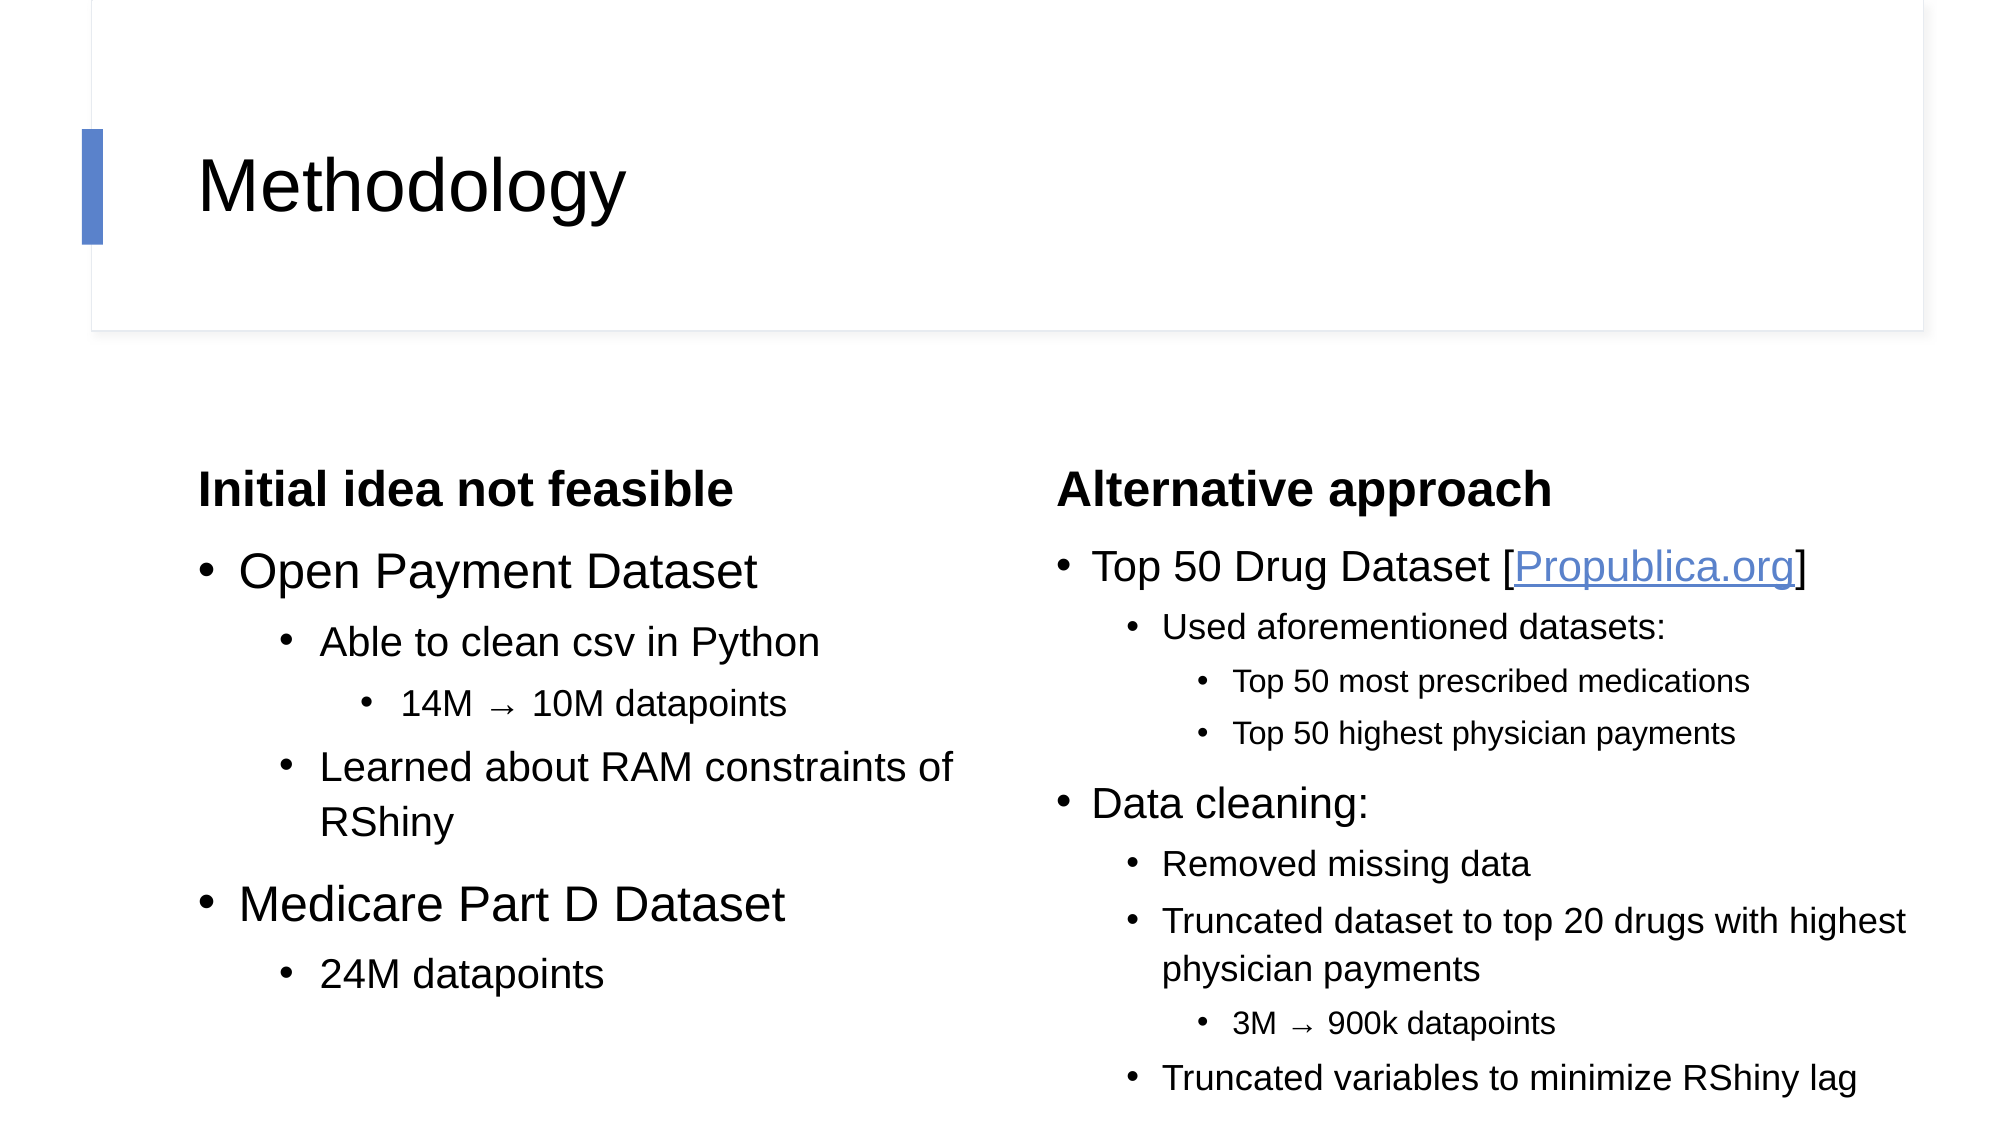

# Methodology
Initial idea not feasible
Alternative approach
Top 50 Drug Dataset [Propublica.org]
Used aforementioned datasets:
Top 50 most prescribed medications
Top 50 highest physician payments
Data cleaning:
Removed missing data
Truncated dataset to top 20 drugs with highest physician payments
3M → 900k datapoints
Truncated variables to minimize RShiny lag

Open Payment Dataset
Able to clean csv in Python
14M → 10M datapoints
Learned about RAM constraints of RShiny
Medicare Part D Dataset
24M datapoints